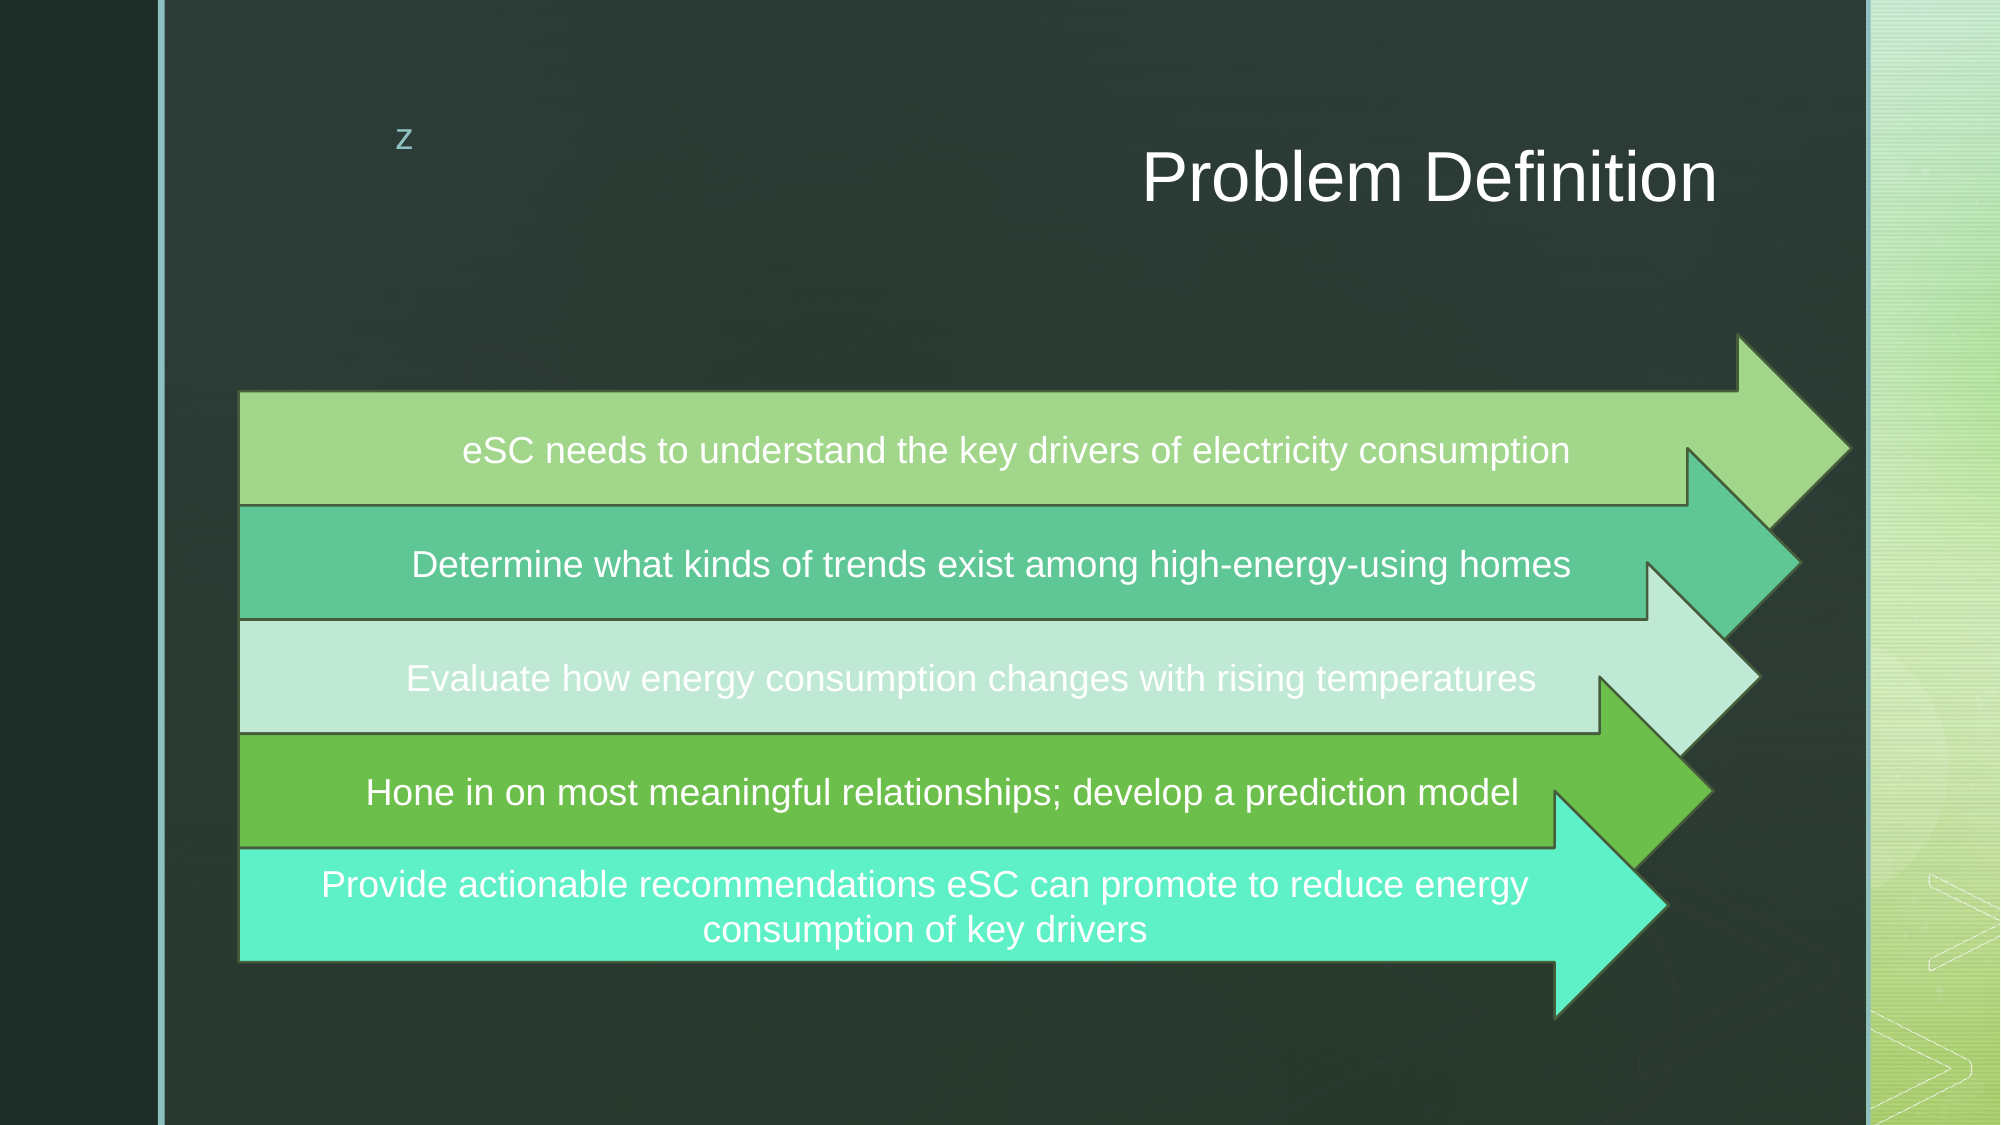

# Problem Definition
eSC needs to understand the key drivers of electricity consumption
Determine what kinds of trends exist among high-energy-using homes
Evaluate how energy consumption changes with rising temperatures
Hone in on most meaningful relationships; develop a prediction model
Provide actionable recommendations eSC can promote to reduce energy consumption of key drivers